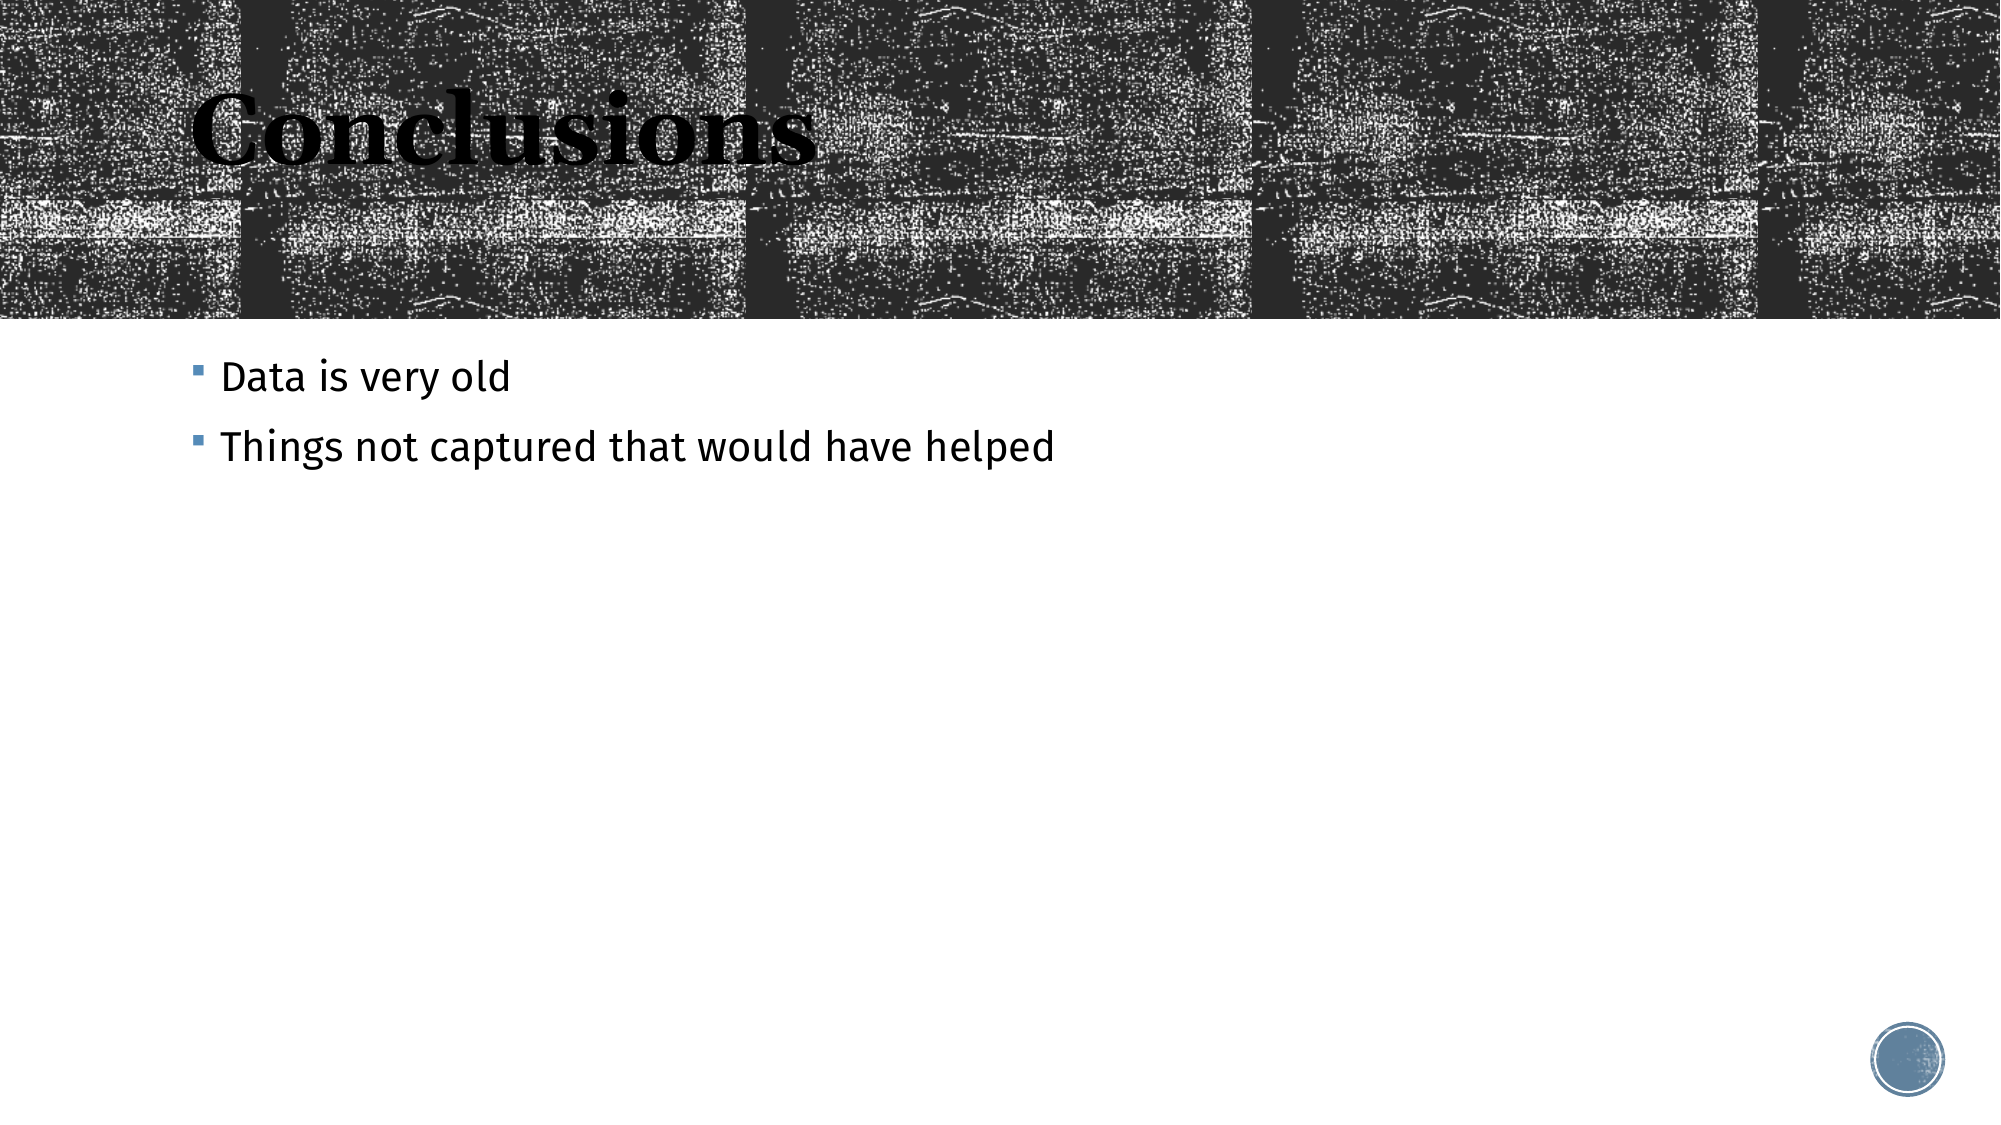

# Conclusions
Data is very old
Things not captured that would have helped